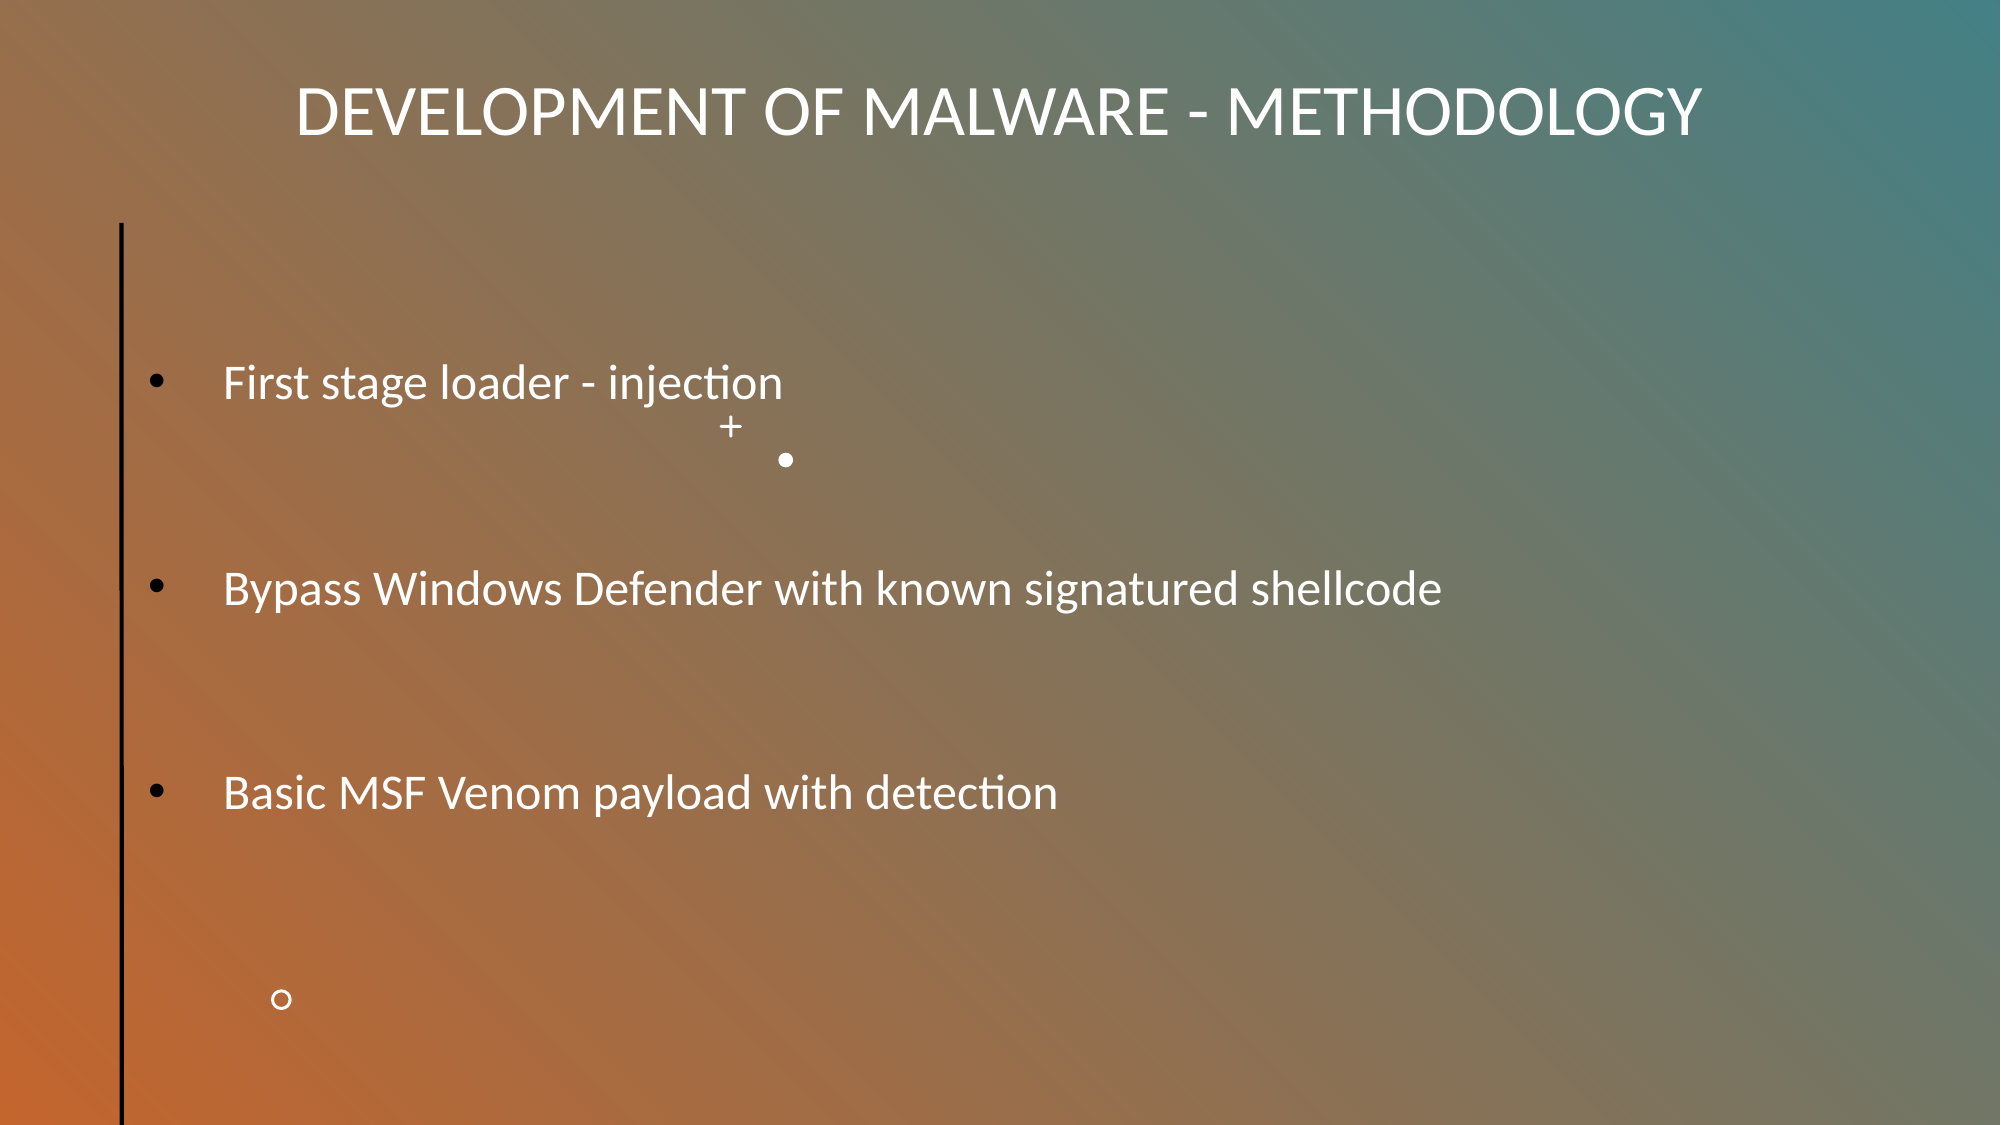

# Development of malware - methodology
First stage loader - injection
Bypass Windows Defender with known signatured shellcode
Basic MSF Venom payload with detection